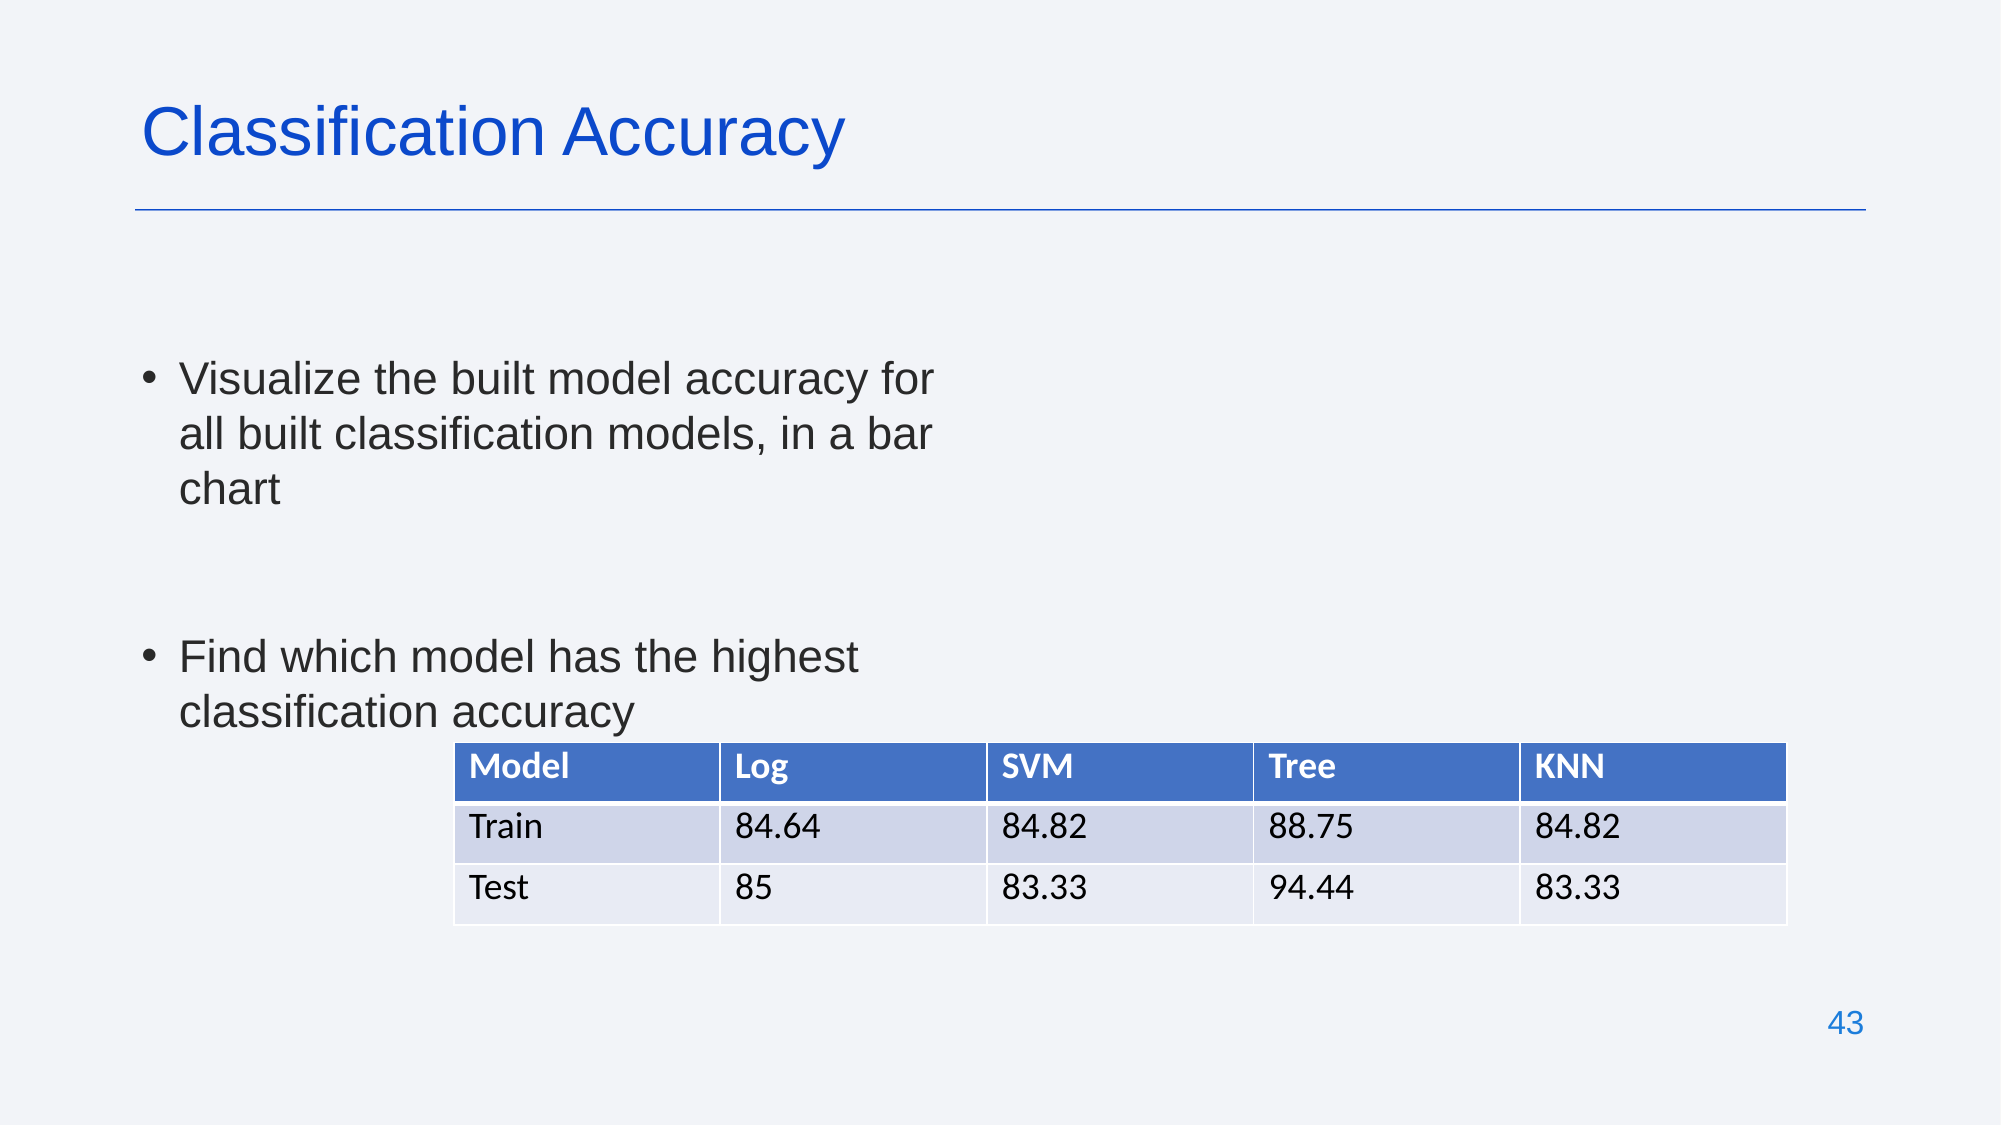

Classification Accuracy
Visualize the built model accuracy for all built classification models, in a bar chart

Find which model has the highest classification accuracy
| Model | Log | SVM | Tree | KNN |
| --- | --- | --- | --- | --- |
| Train | 84.64 | 84.82 | 88.75 | 84.82 |
| Test | 85 | 83.33 | 94.44 | 83.33 |
43